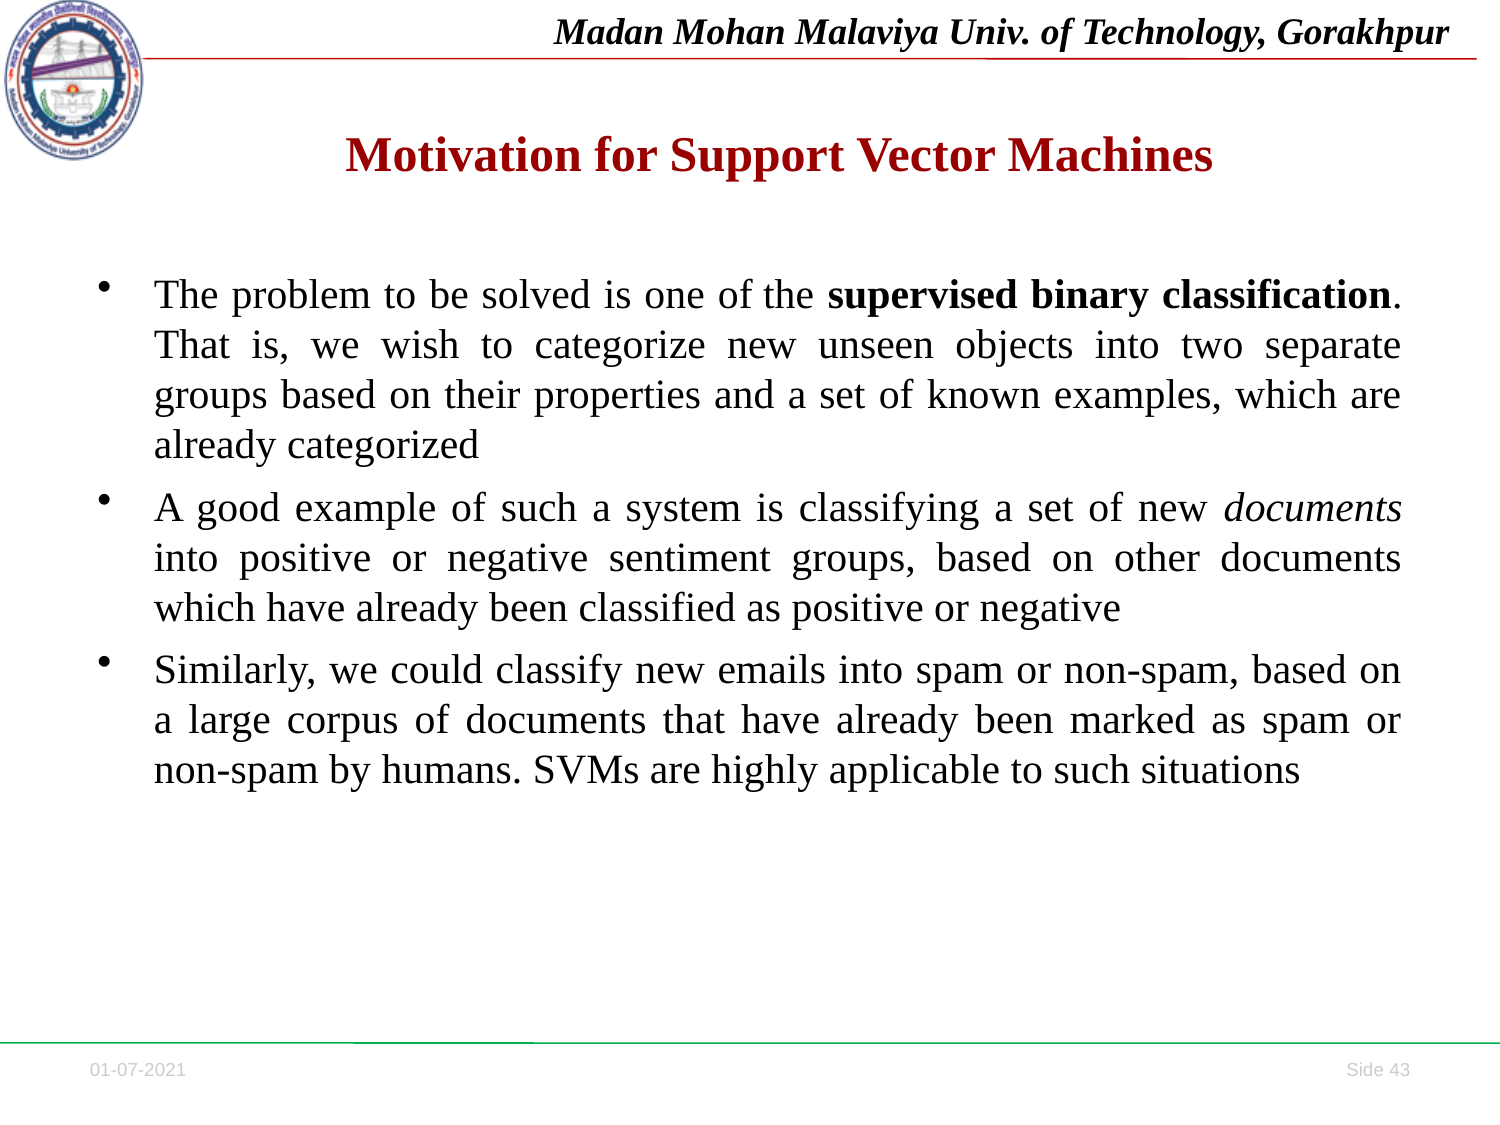

# Motivation for Support Vector Machines
The problem to be solved is one of the supervised binary classification. That is, we wish to categorize new unseen objects into two separate groups based on their properties and a set of known examples, which are already categorized
A good example of such a system is classifying a set of new documents into positive or negative sentiment groups, based on other documents which have already been classified as positive or negative
Similarly, we could classify new emails into spam or non-spam, based on a large corpus of documents that have already been marked as spam or non-spam by humans. SVMs are highly applicable to such situations